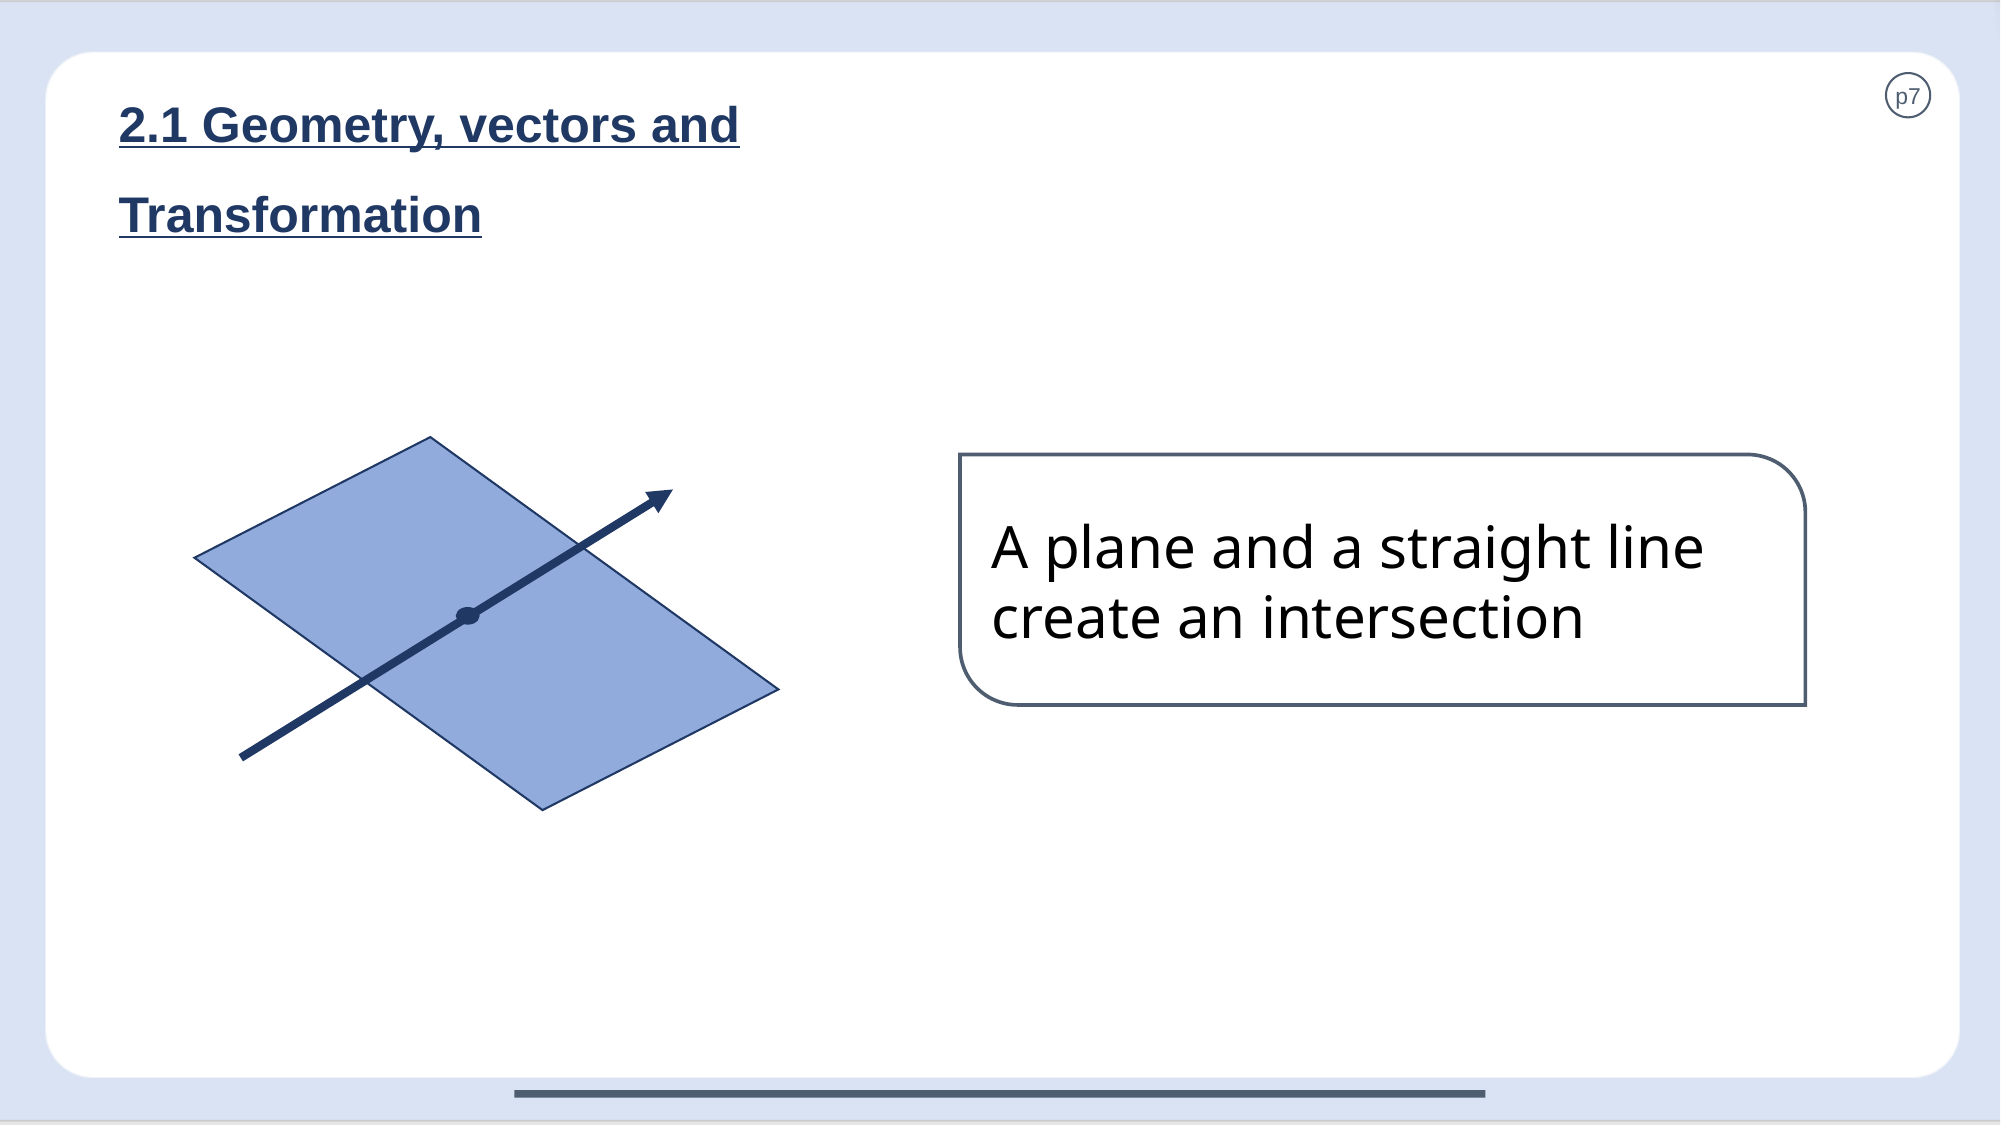

2.1 Geometry, vectors and Transformation
p7

A plane and a straight line create an intersection